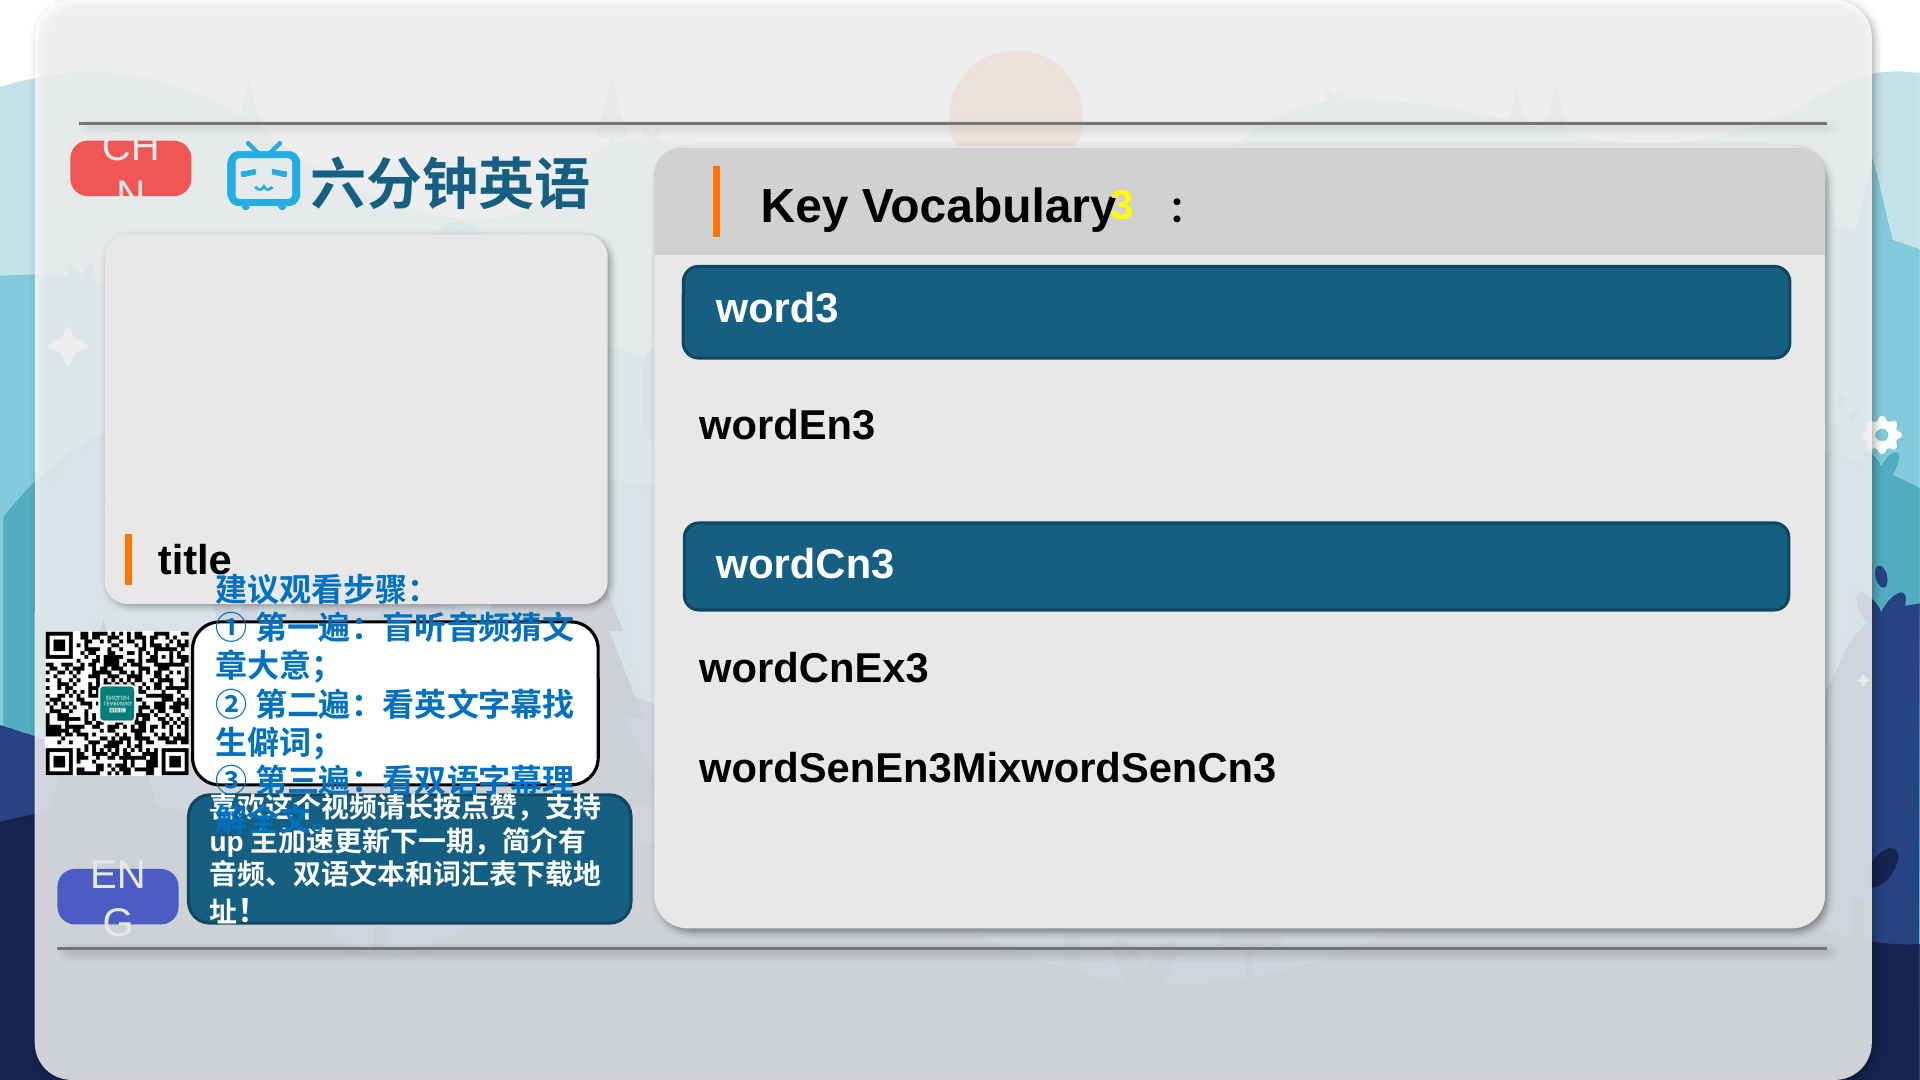

3

word3
wordEn3
title
wordCn3
wordCnEx3
wordSenEn3MixwordSenCn3